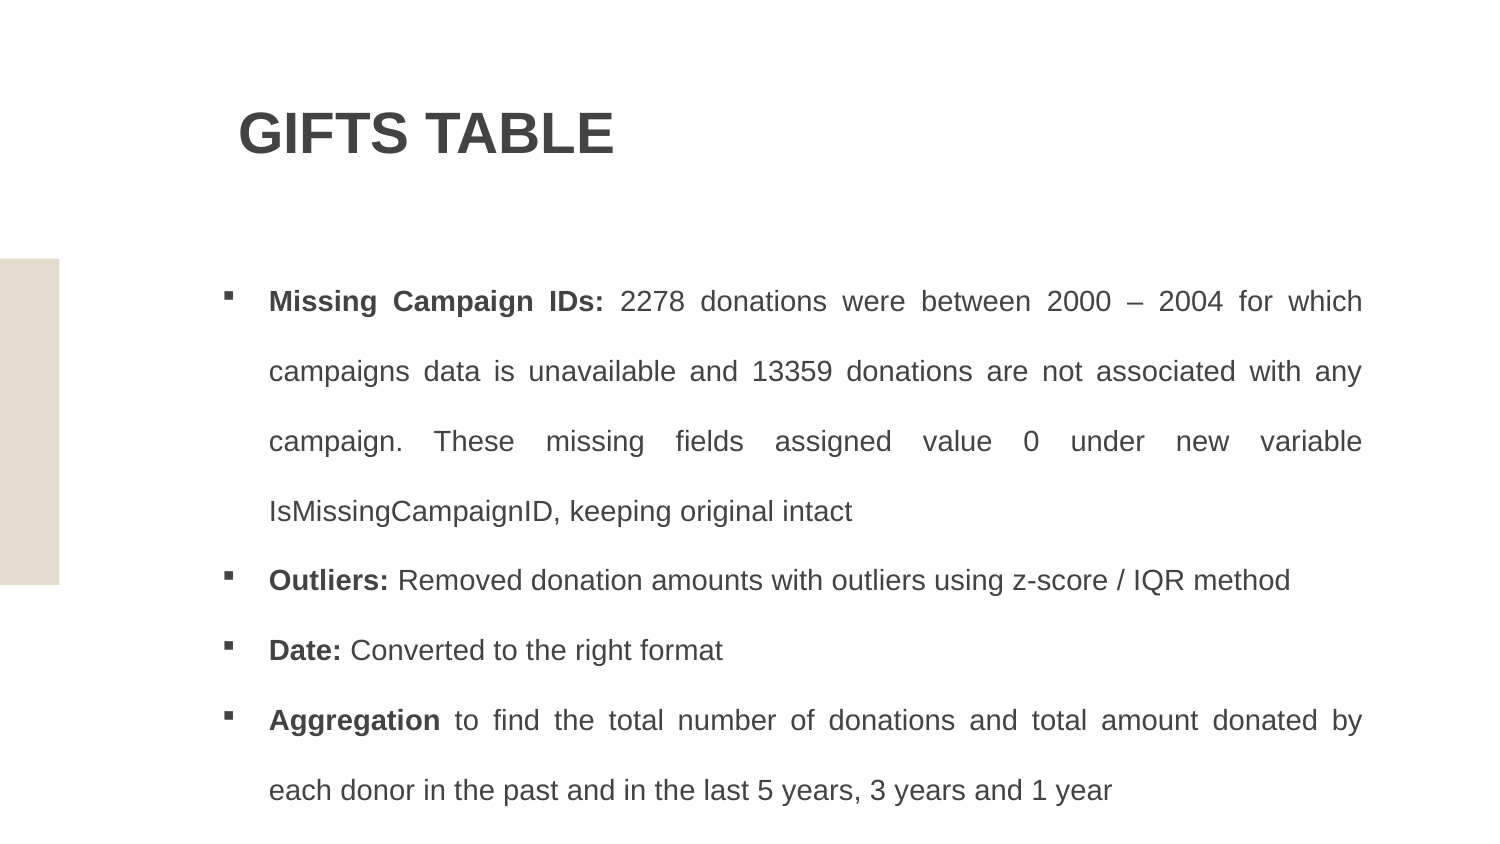

# GIFTS TABLE
Missing Campaign IDs: 2278 donations were between 2000 – 2004 for which campaigns data is unavailable and 13359 donations are not associated with any campaign. These missing fields assigned value 0 under new variable IsMissingCampaignID, keeping original intact
Outliers: Removed donation amounts with outliers using z-score / IQR method
Date: Converted to the right format​
Aggregation to find the total number of donations and total amount donated by each donor in the past and in the last 5 years, 3 years and 1 year